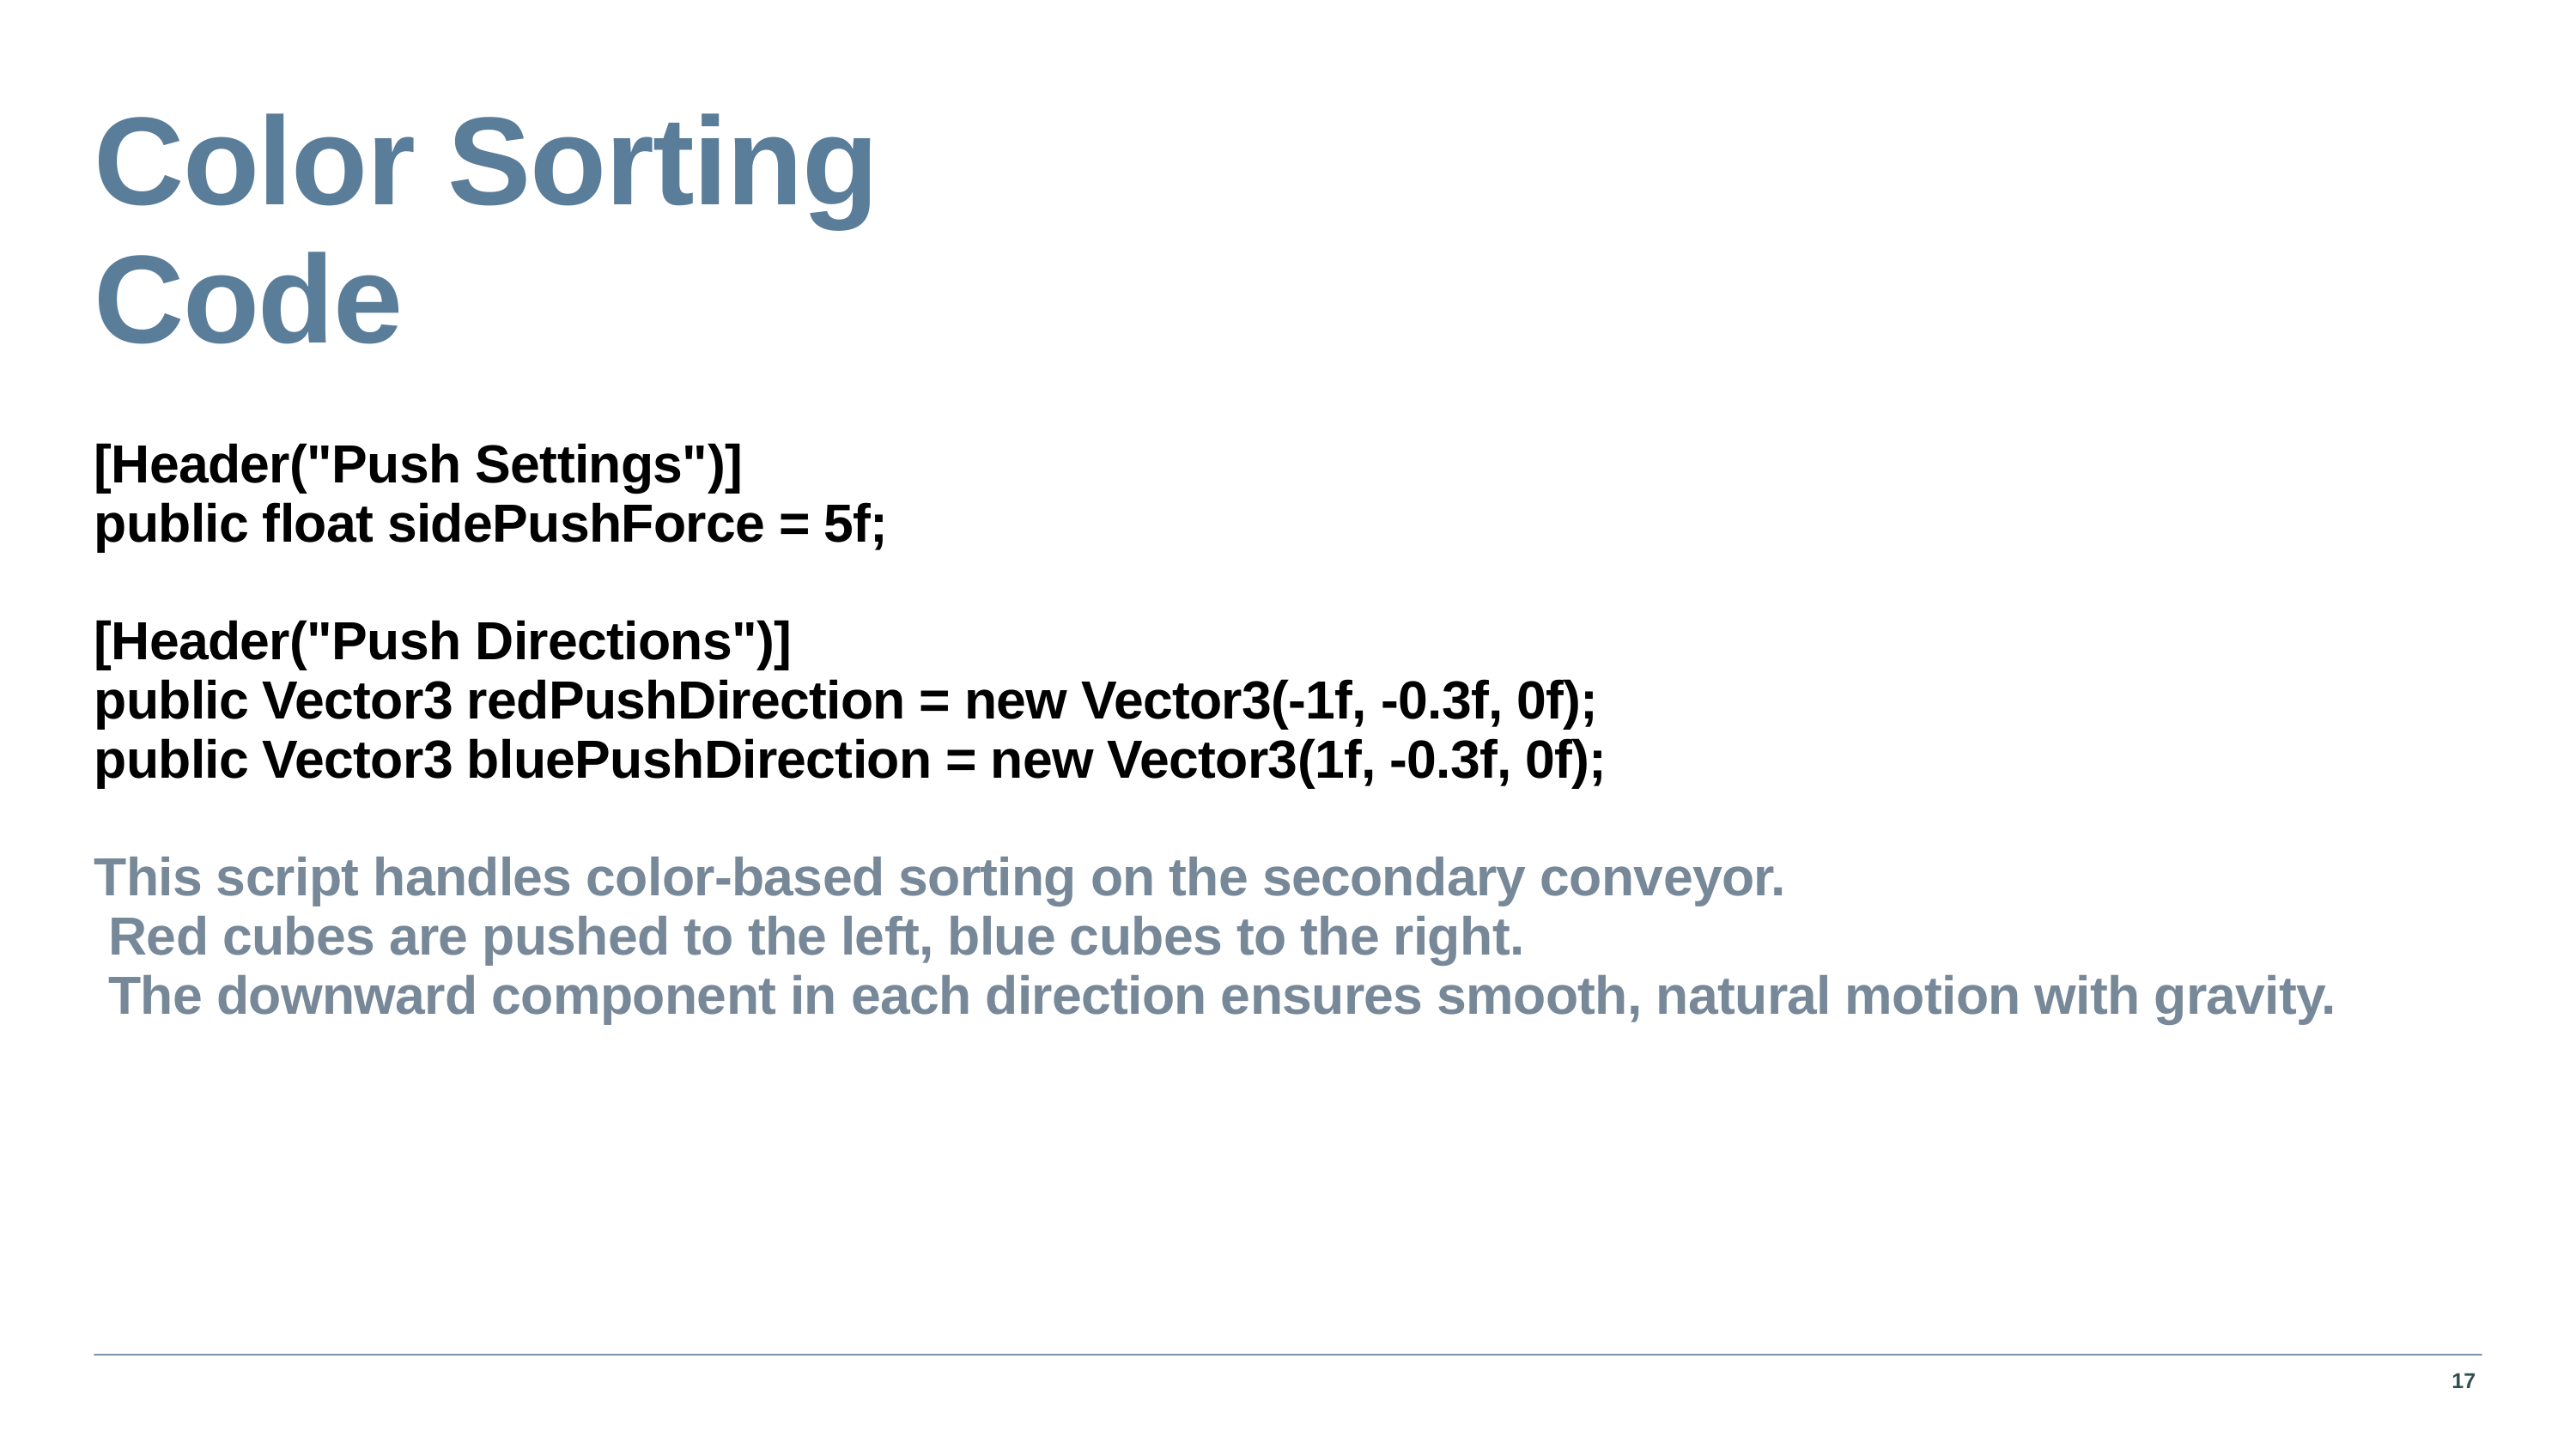

Color Sorting Code
[Header("Push Settings")]
public float sidePushForce = 5f;

[Header("Push Directions")]
public Vector3 redPushDirection = new Vector3(-1f, -0.3f, 0f);
public Vector3 bluePushDirection = new Vector3(1f, -0.3f, 0f);

This script handles color-based sorting on the secondary conveyor.
 Red cubes are pushed to the left, blue cubes to the right.
 The downward component in each direction ensures smooth, natural motion with gravity.

17